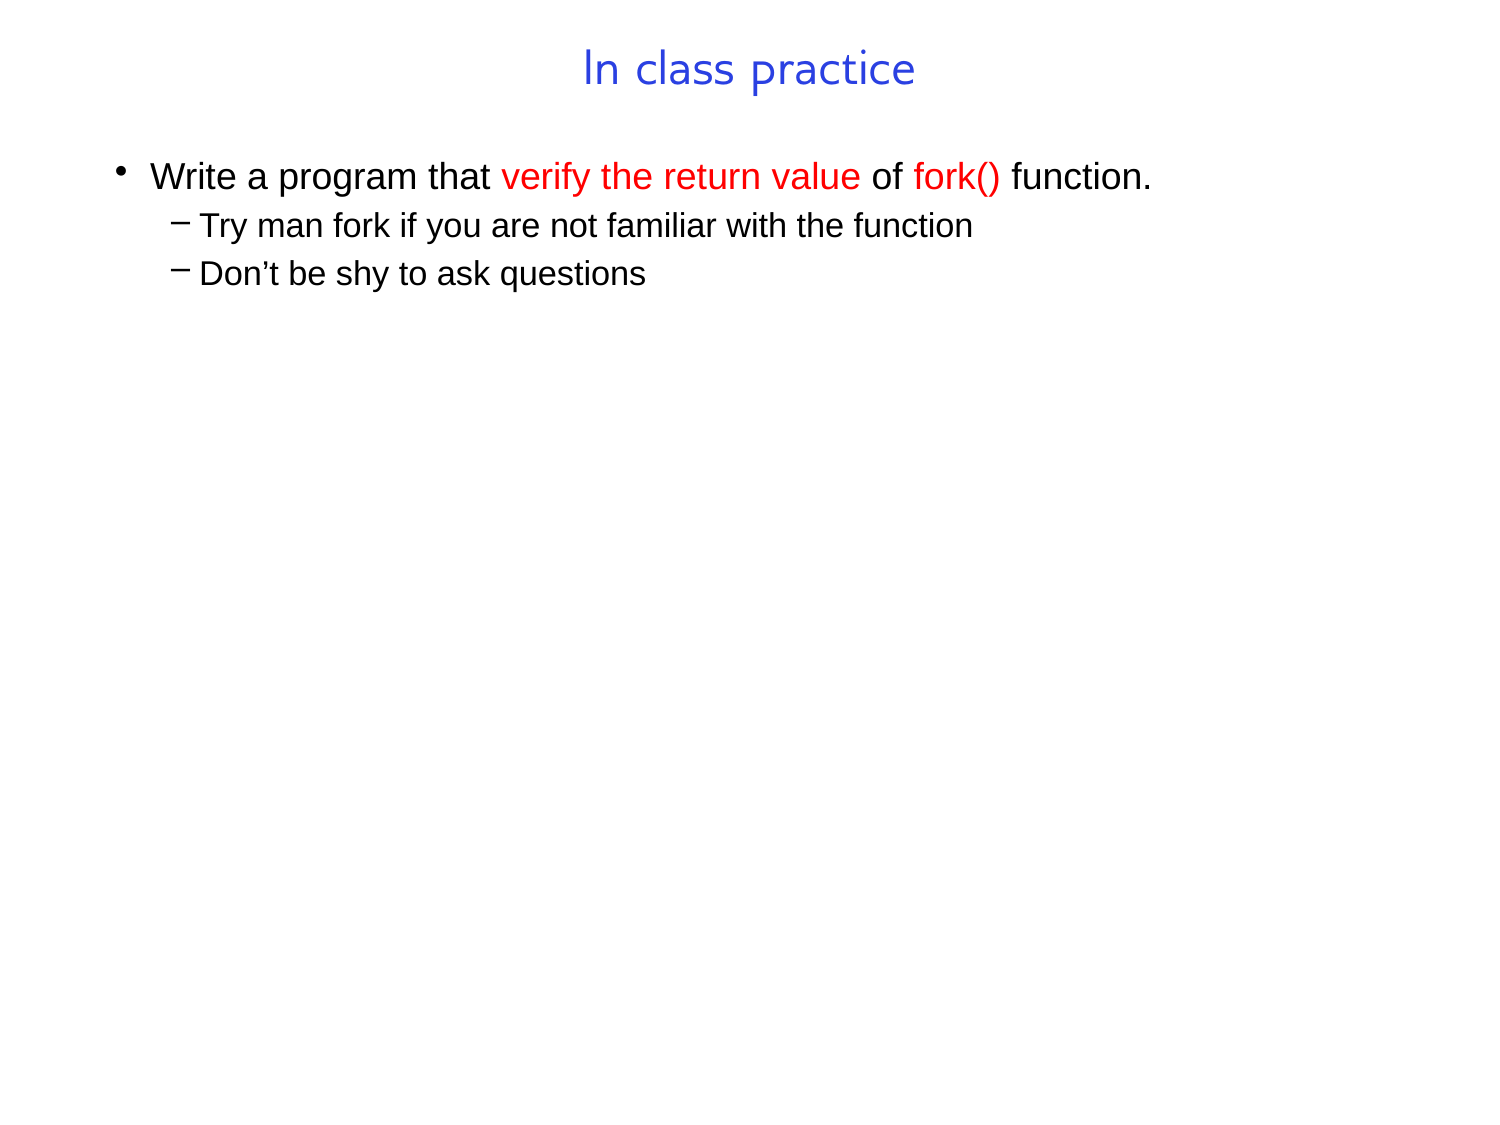

# In class practice
Write a program that verify the return value of fork() function.
Try man fork if you are not familiar with the function
Don’t be shy to ask questions